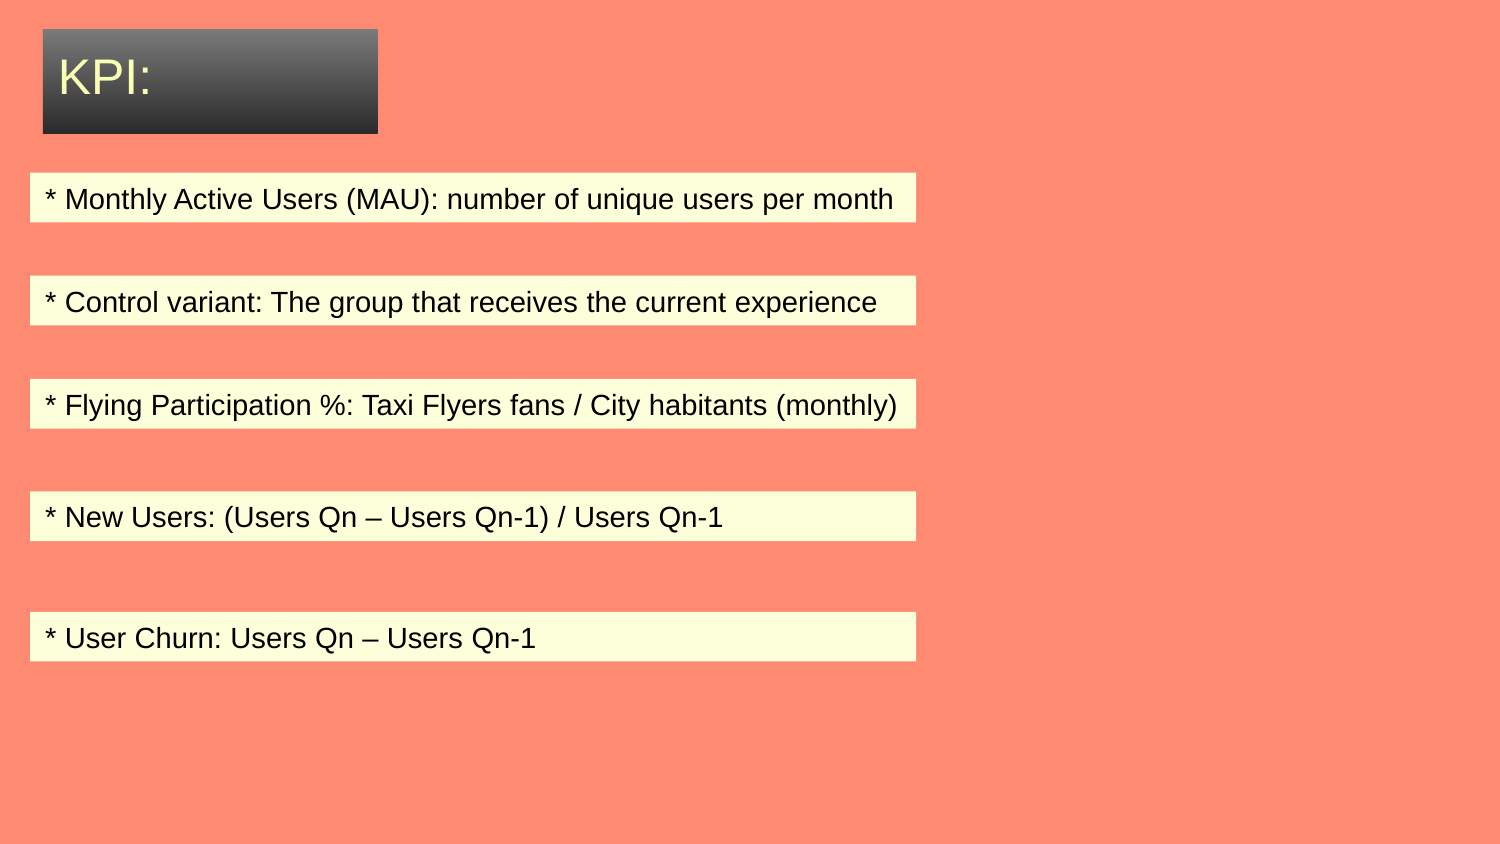

# KPI:

* Monthly Active Users (MAU): number of unique users per month
* Control variant: The group that receives the current experience
* Flying Participation %: Taxi Flyers fans / City habitants (monthly)
* New Users: (Users Qn – Users Qn-1) / Users Qn-1
* User Churn: Users Qn – Users Qn-1